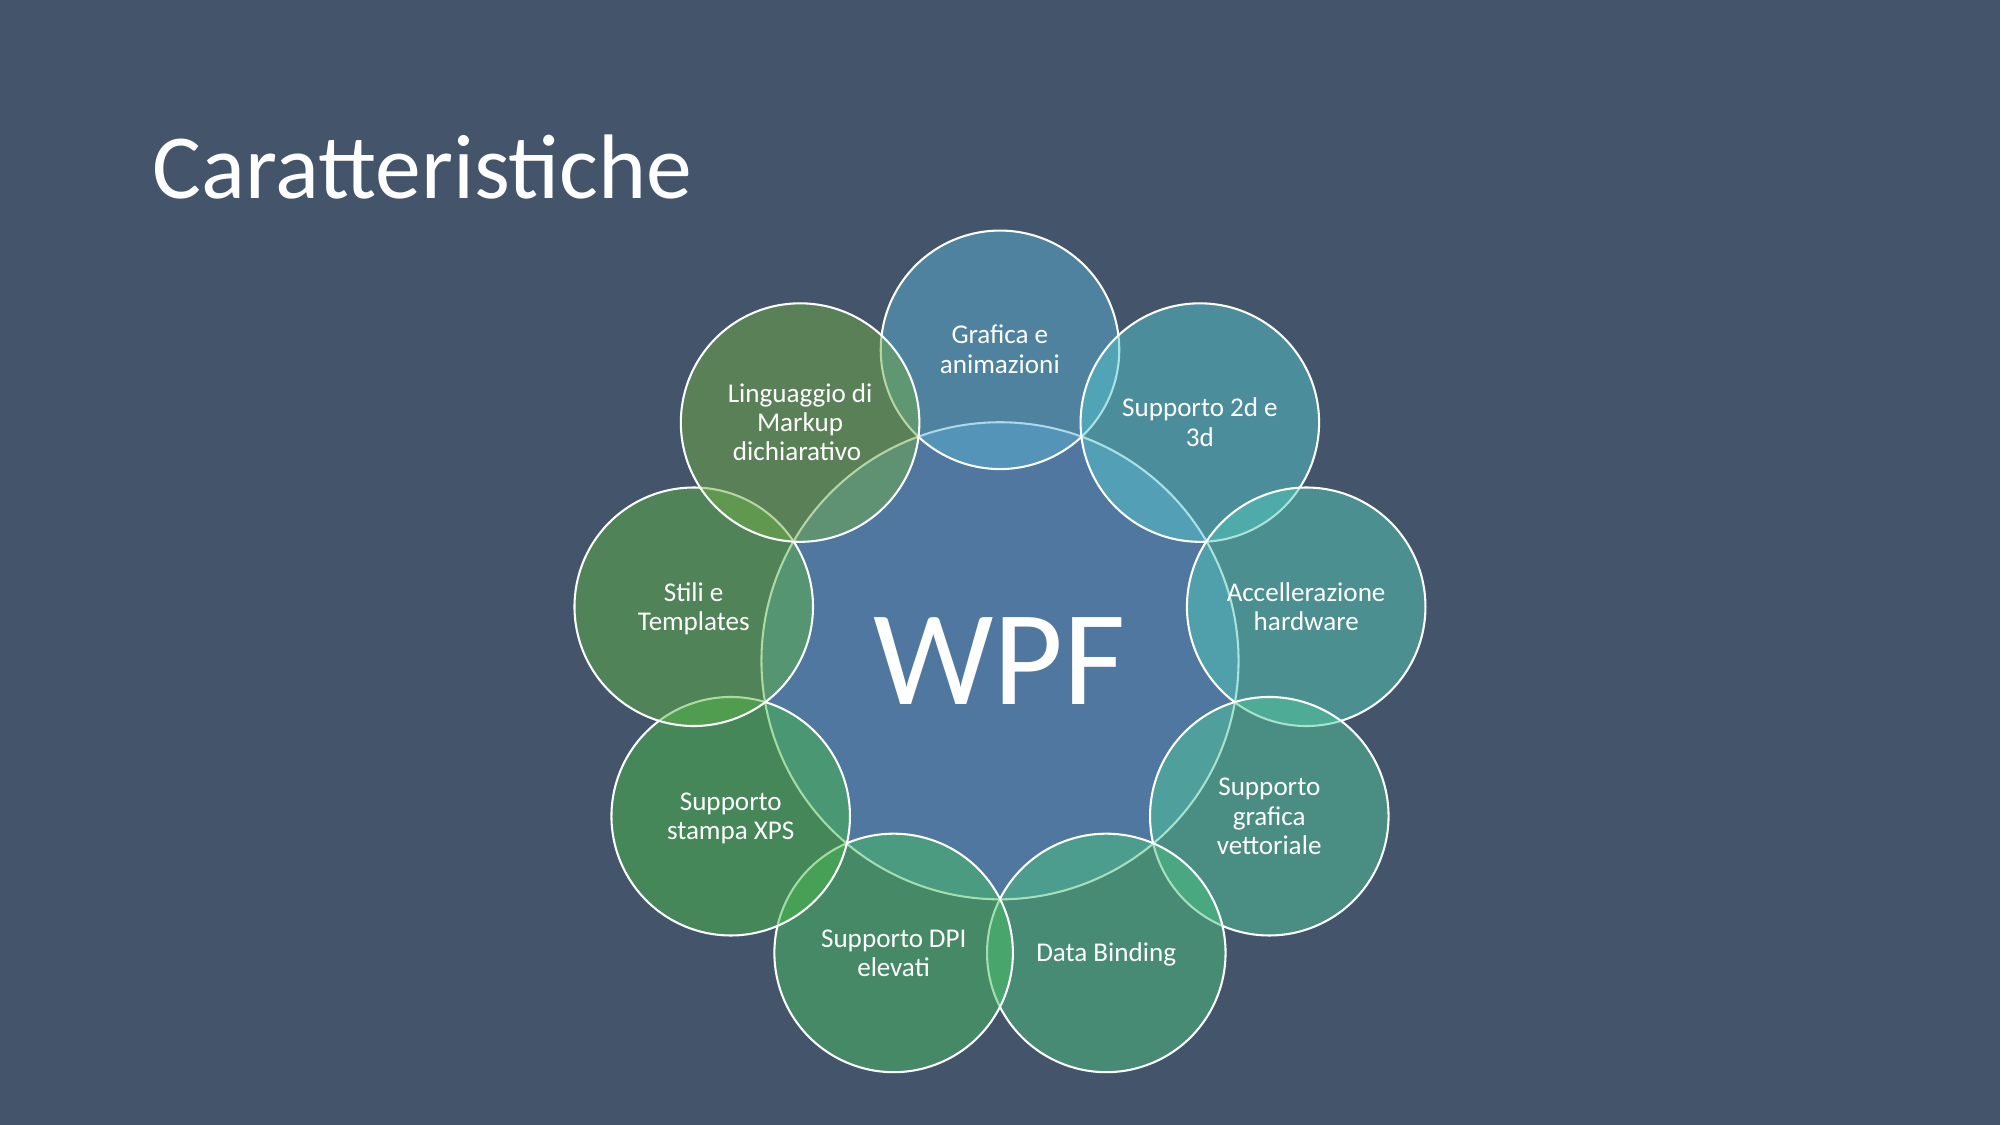

# Caratteristiche
WPF
Grafica e animazioni
Supporto 2d e 3d
Accellerazione hardware
Supporto grafica vettoriale
Data Binding
Supporto DPI elevati
Supporto stampa XPS
Stili e Templates
Linguaggio di Markup dichiarativo